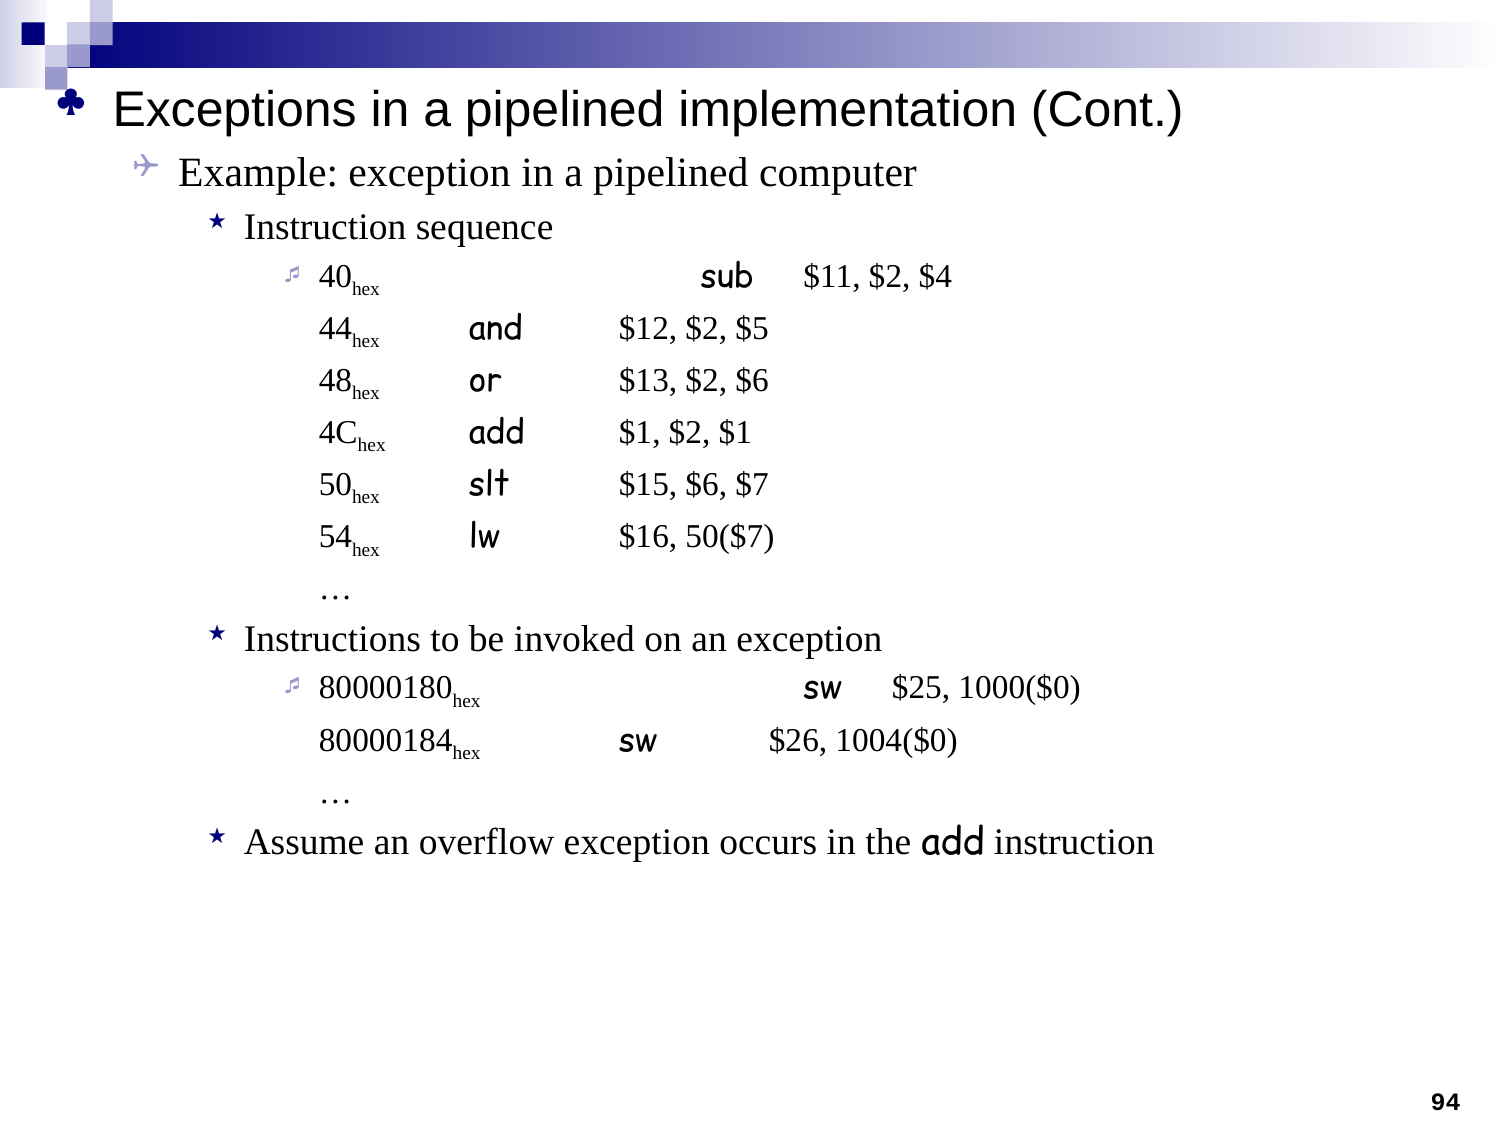

Exceptions in a pipelined implementation (Cont.)
Example: exception in a pipelined computer
Instruction sequence
40hex	sub	$11, $2, $4
	44hex	and	$12, $2, $5
	48hex	or	$13, $2, $6
	4Chex	add	$1, $2, $1
	50hex	slt	$15, $6, $7
	54hex	lw	$16, 50($7)
	…
Instructions to be invoked on an exception
80000180hex	sw	$25, 1000($0)
	80000184hex	sw	$26, 1004($0)
	…
Assume an overflow exception occurs in the add instruction
94